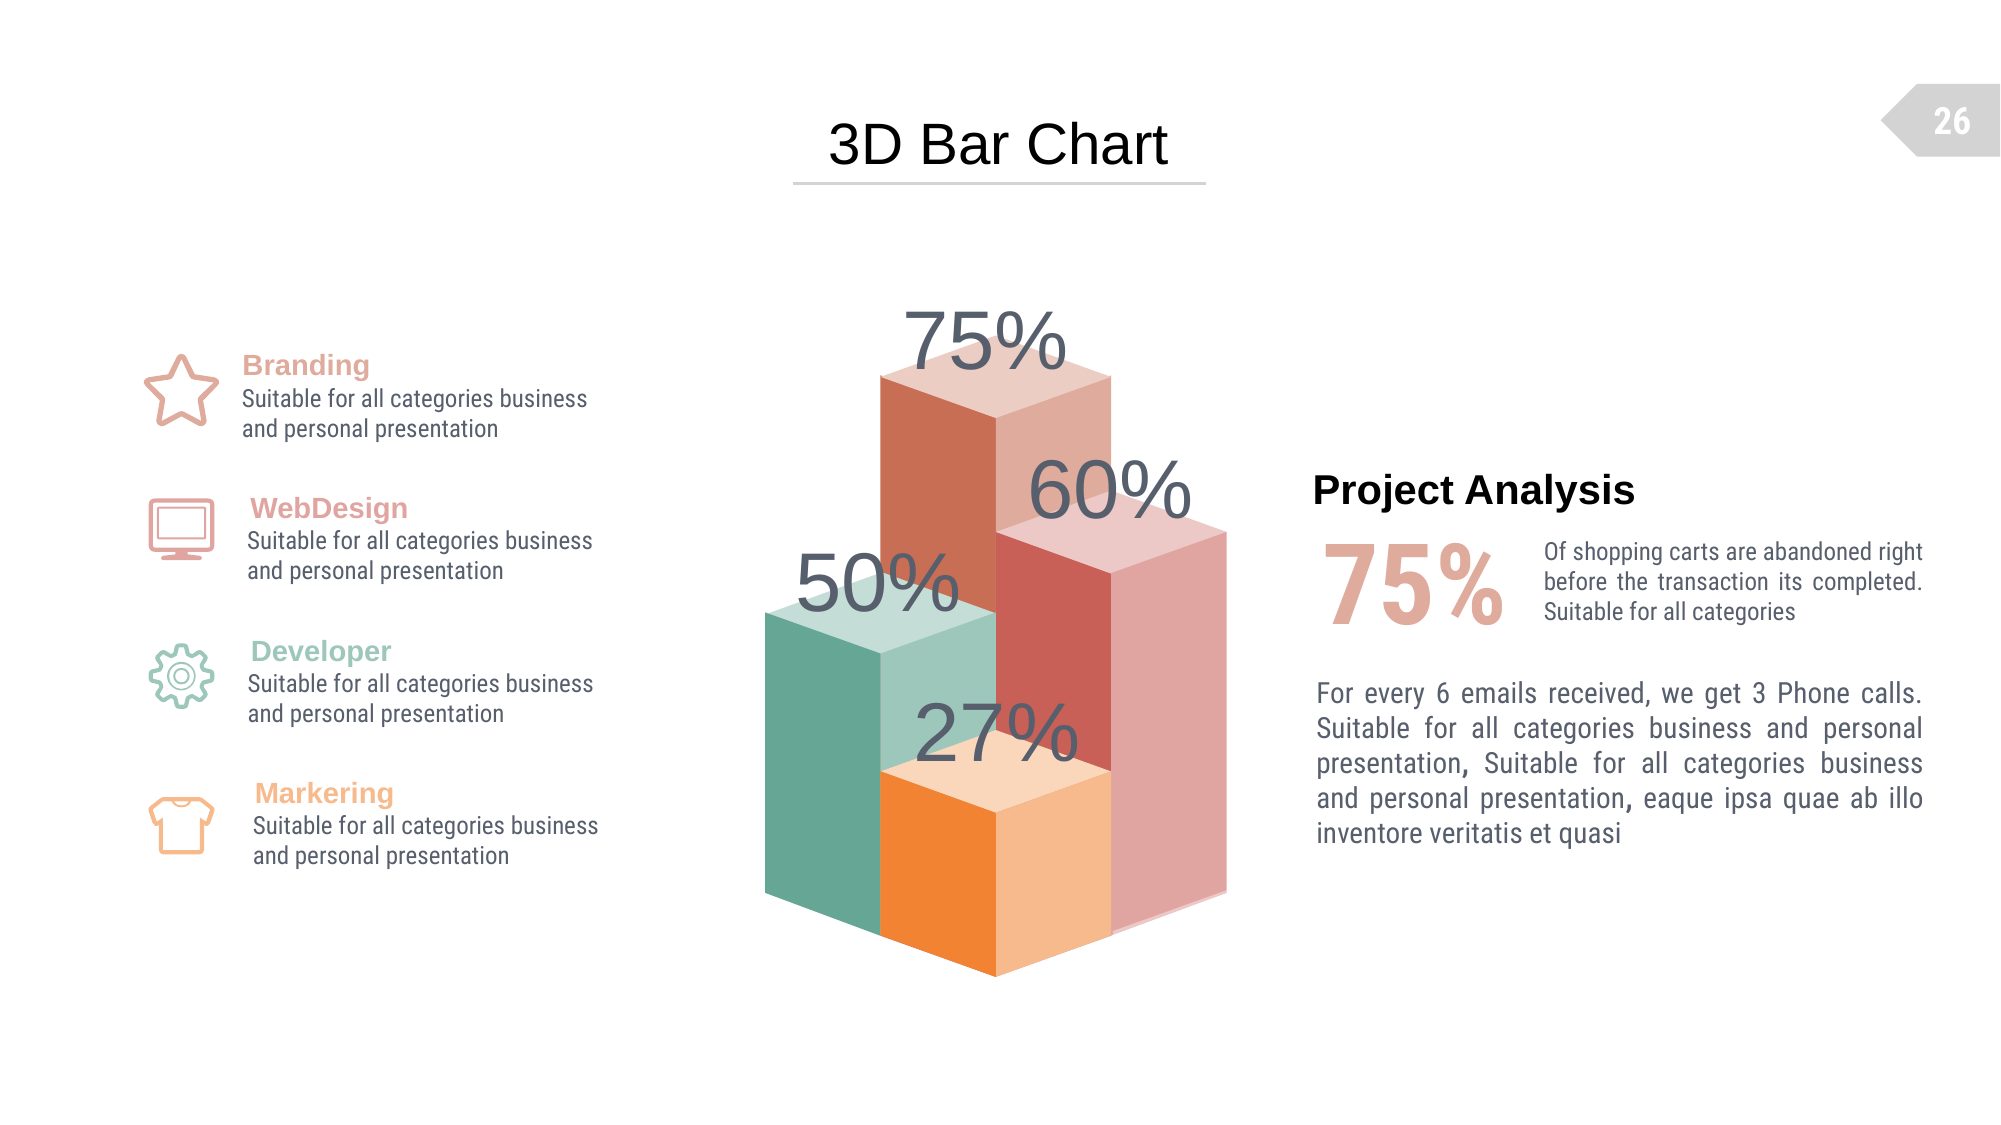

26
3D Bar Chart
75%

Branding

Suitable for all categories business and personal presentation

60%
Project Analysis
WebDesign

75%
Suitable for all categories business and personal presentation
50%
Of shopping carts are abandoned right before the transaction its completed. Suitable for all categories

Developer

Suitable for all categories business and personal presentation
For every 6 emails received, we get 3 Phone calls. Suitable for all categories business and personal presentation, Suitable for all categories business and personal presentation, eaque ipsa quae ab illo inventore veritatis et quasi

27%

Markering

Suitable for all categories business and personal presentation